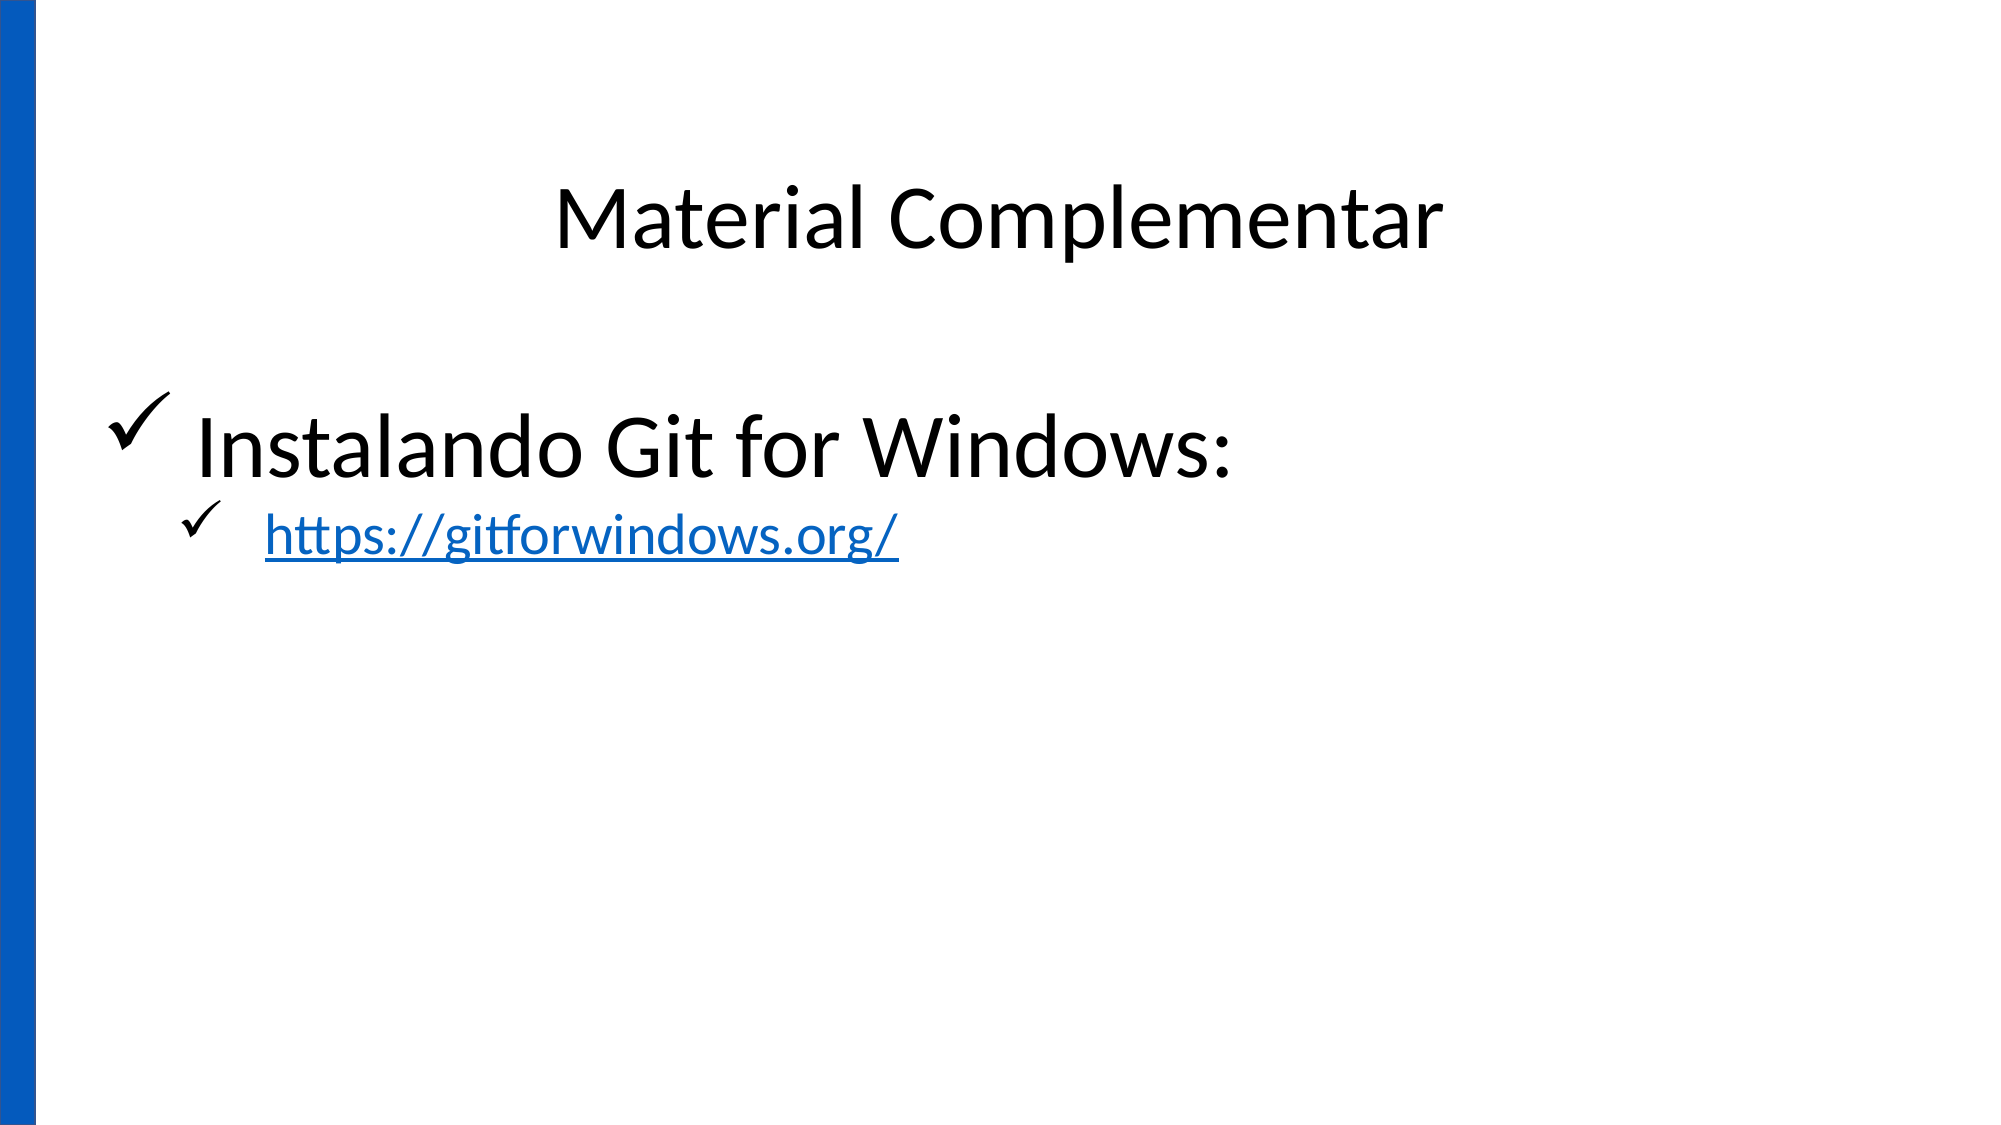

# Material Complementar
Instalando Git for Windows:
 https://gitforwindows.org/